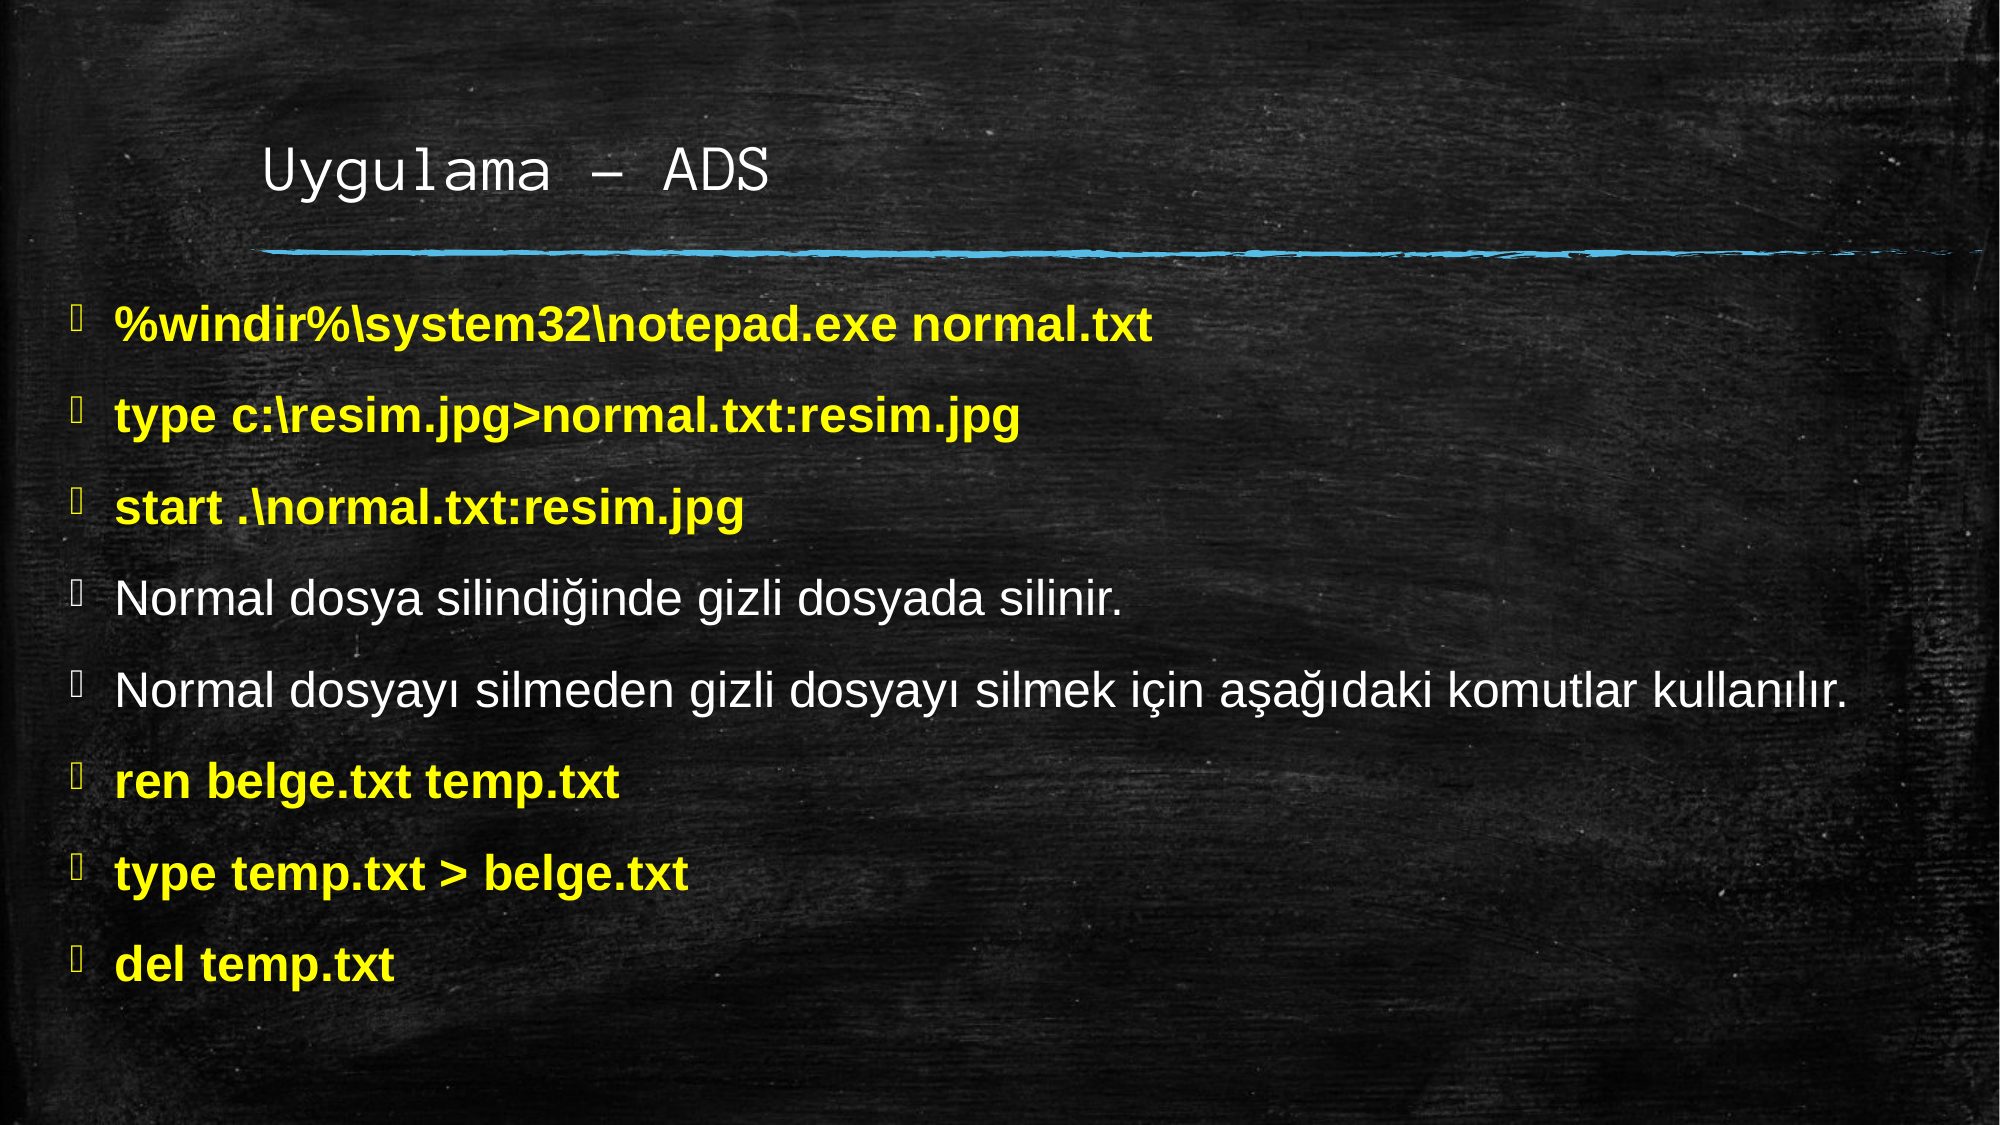

# Uygulama - ADS
%windir%\system32\notepad.exe normal.txt
type c:\resim.jpg>normal.txt:resim.jpg
start .\normal.txt:resim.jpg
Normal dosya silindiğinde gizli dosyada silinir.
Normal dosyayı silmeden gizli dosyayı silmek için aşağıdaki komutlar kullanılır.
ren belge.txt temp.txt
type temp.txt > belge.txt
del temp.txt